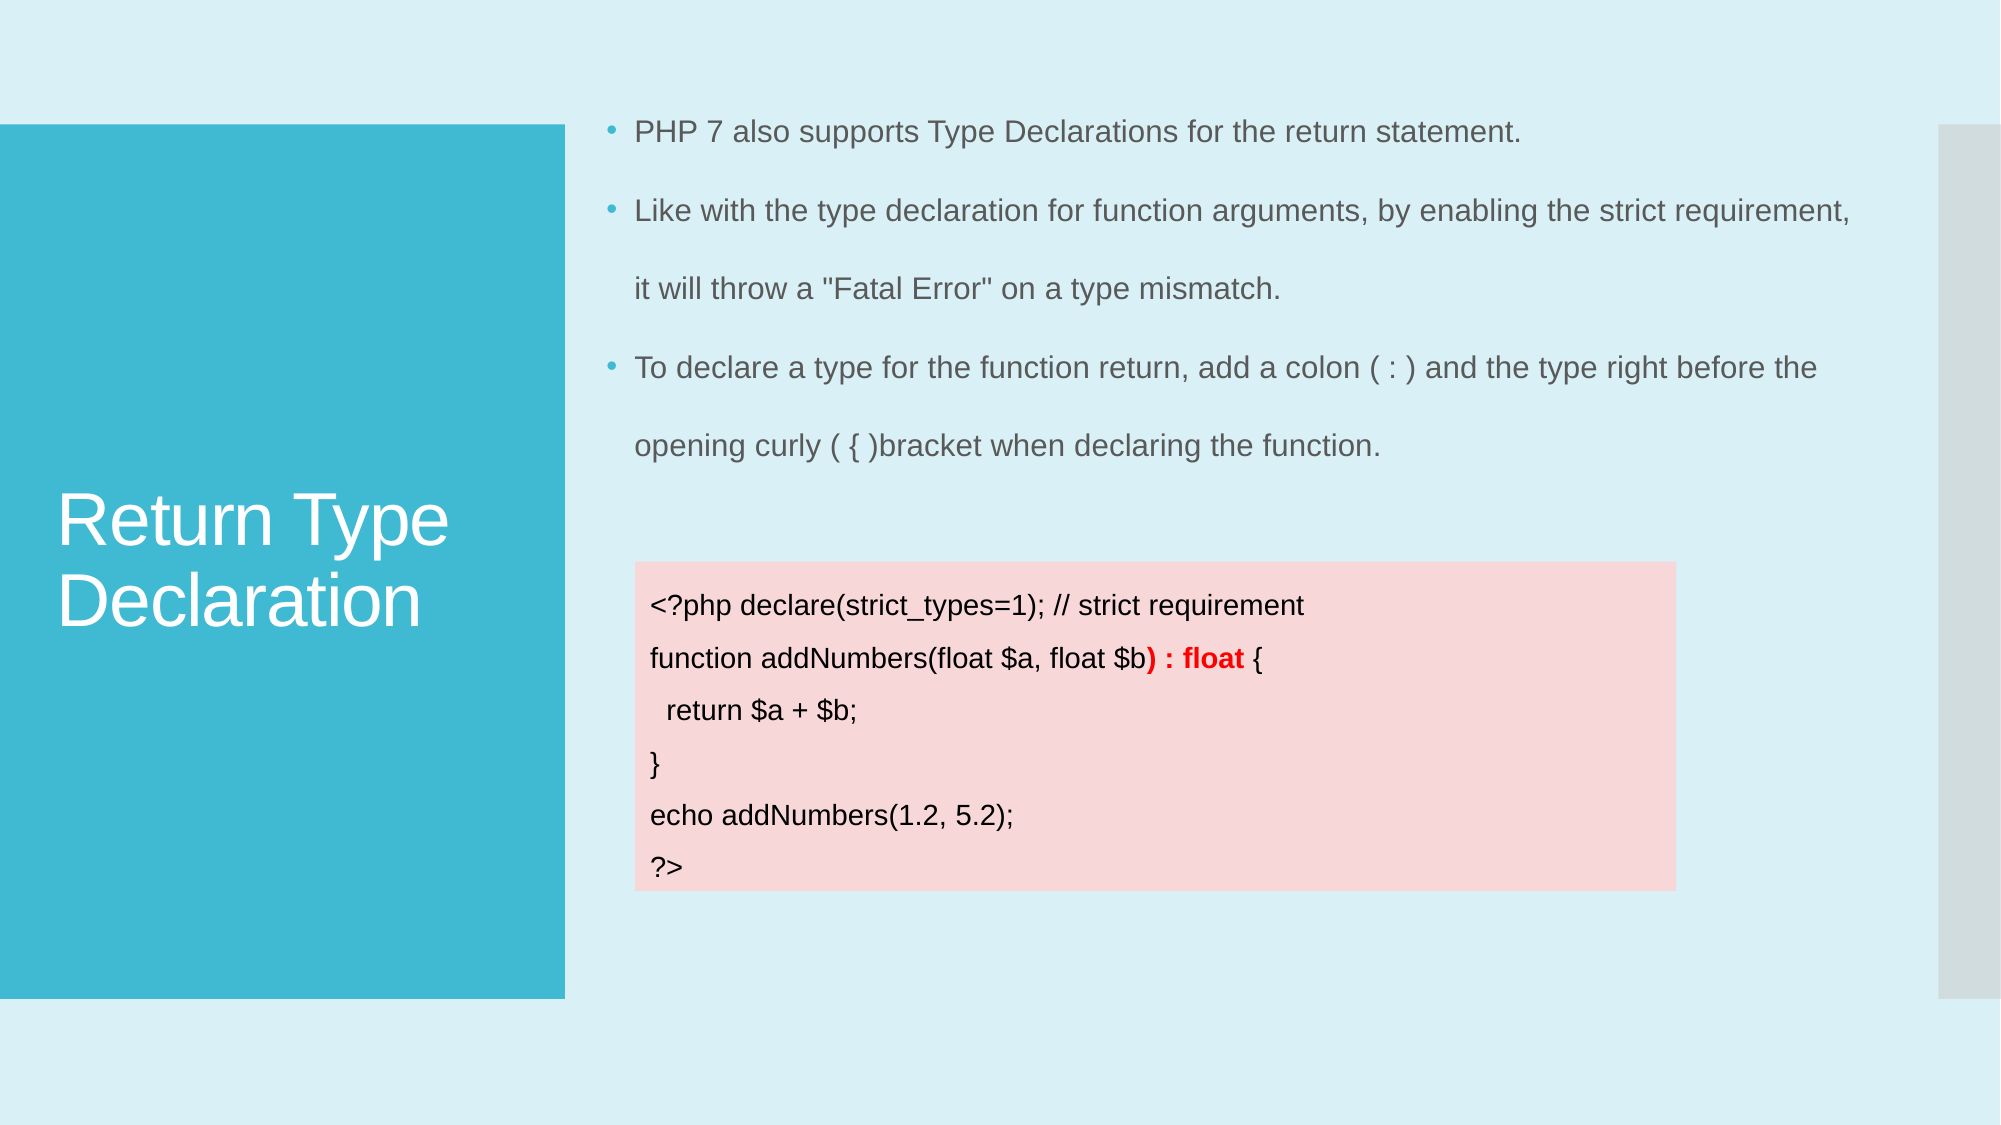

PHP 7 also supports Type Declarations for the return statement.
Like with the type declaration for function arguments, by enabling the strict requirement, it will throw a "Fatal Error" on a type mismatch.
To declare a type for the function return, add a colon ( : ) and the type right before the opening curly ( { )bracket when declaring the function.
# Return Type Declaration
<?php declare(strict_types=1); // strict requirement
function addNumbers(float $a, float $b) : float {
  return $a + $b;
}
echo addNumbers(1.2, 5.2);
?>